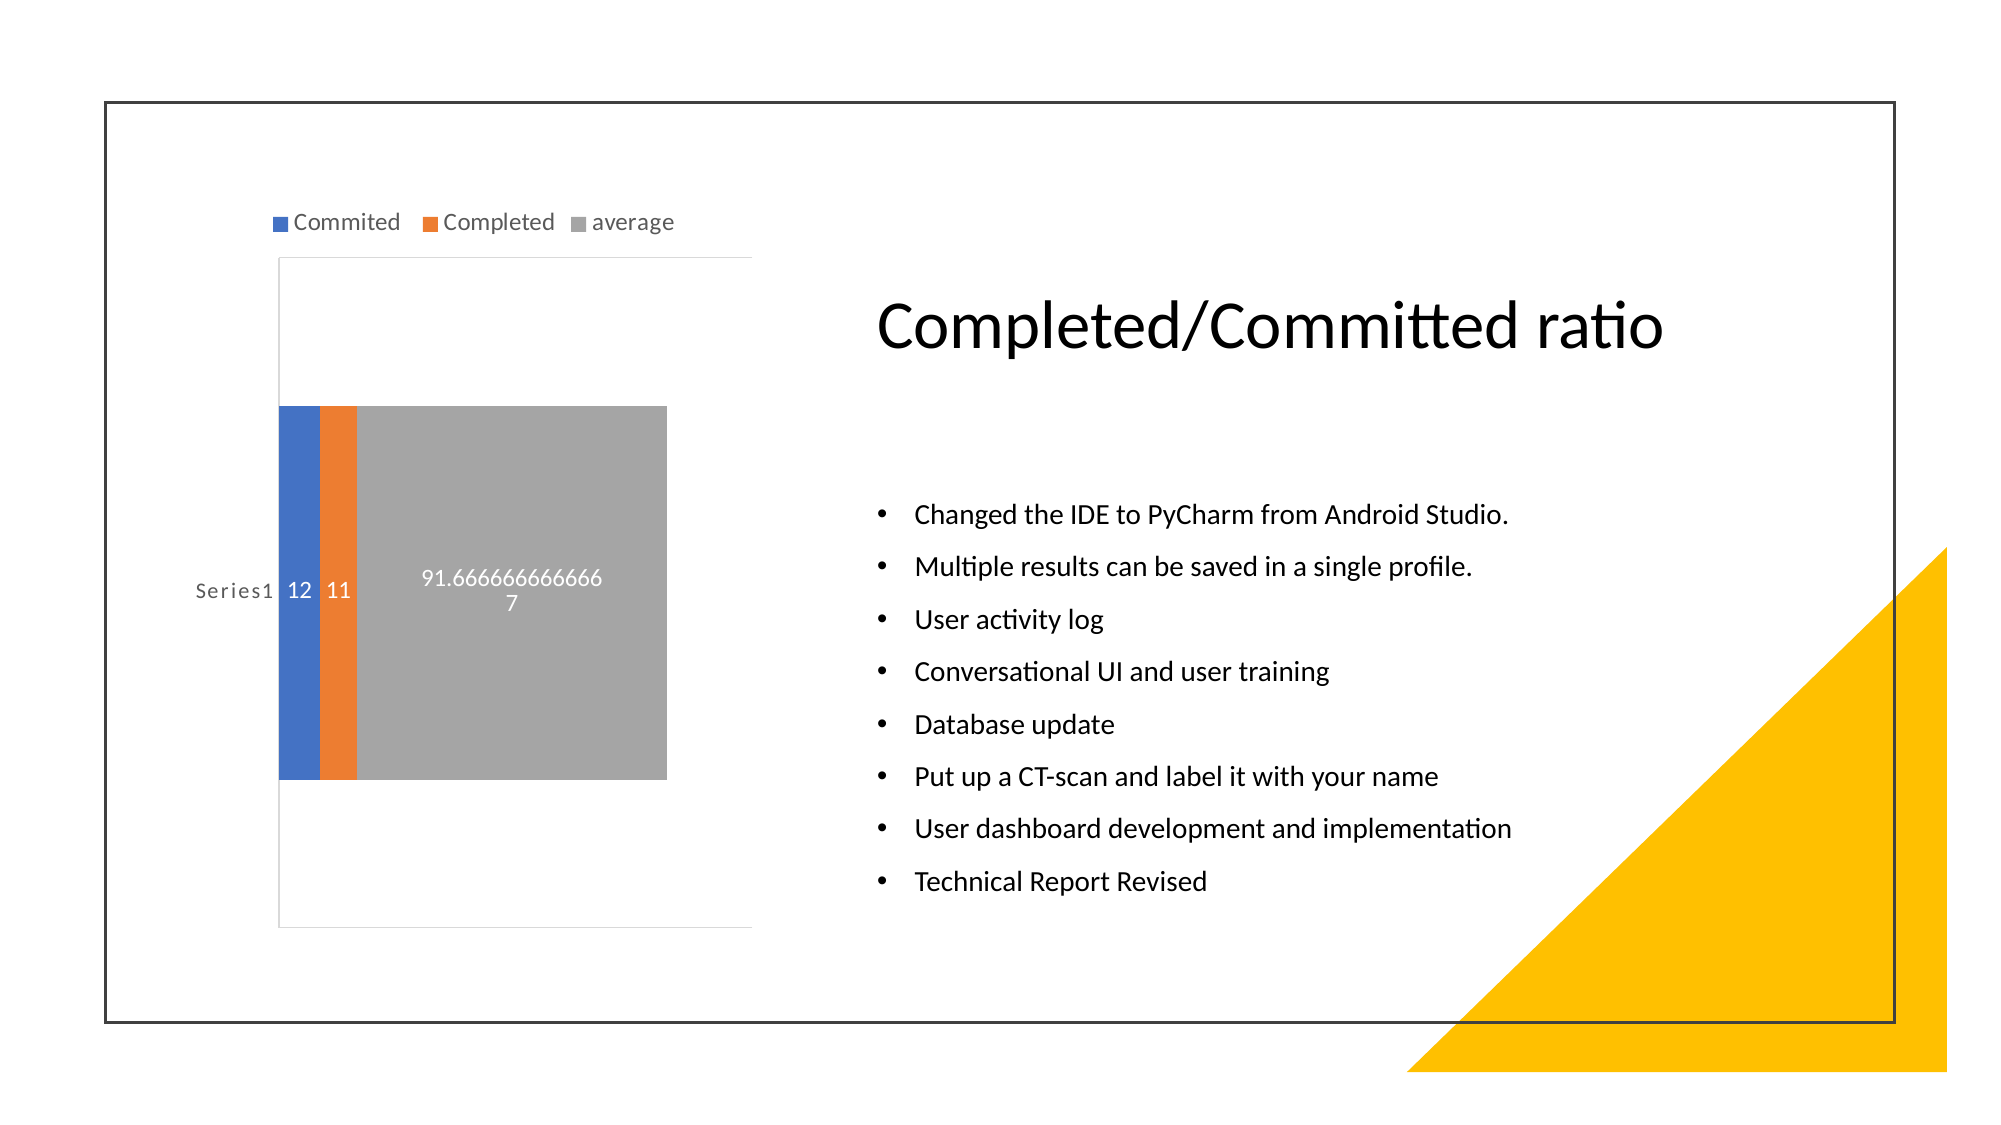

### Chart

| Category | Commited  | Completed | average |
|---|---|---|---|
|  | 12.0 | 11.0 | 91.66666666666666 |
# Completed/Committed ratio
Changed the IDE to PyCharm from Android Studio.
Multiple results can be saved in a single profile.
User activity log
Conversational UI and user training
Database update
Put up a CT-scan and label it with your name
User dashboard development and implementation
Technical Report Revised

25